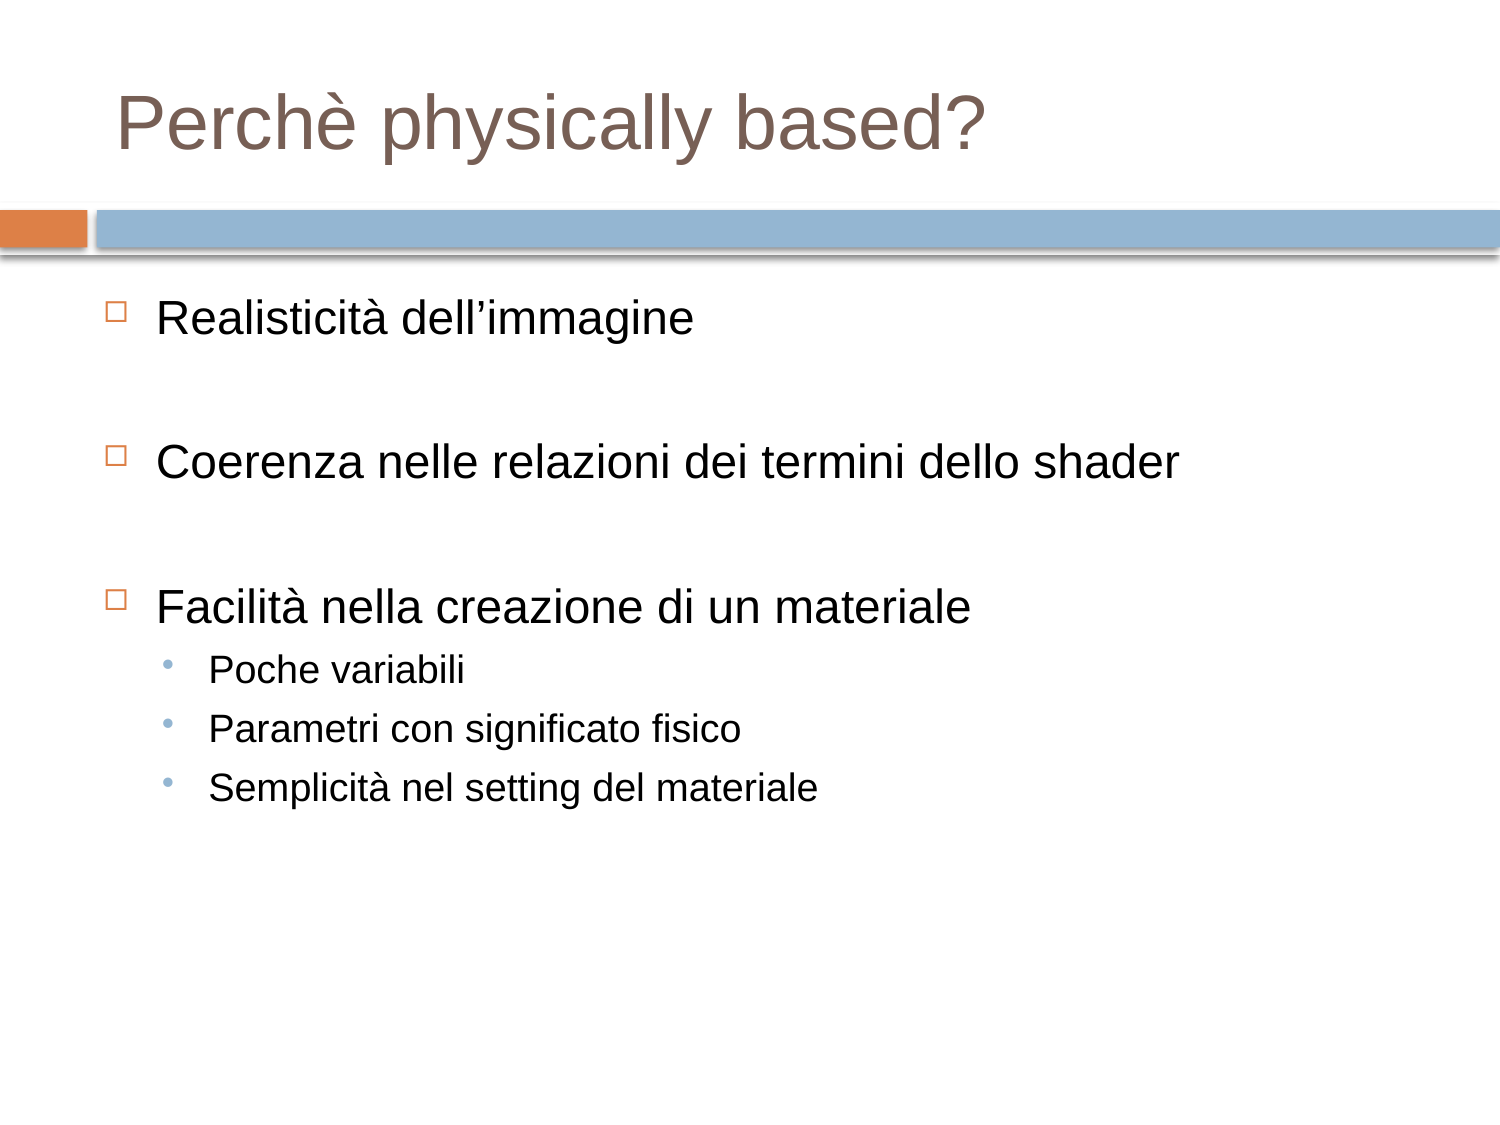

# Perchè physically based?
Realisticità dell’immagine

Coerenza nelle relazioni dei termini dello shader

Facilità nella creazione di un materiale
Poche variabili
Parametri con significato fisico
Semplicità nel setting del materiale